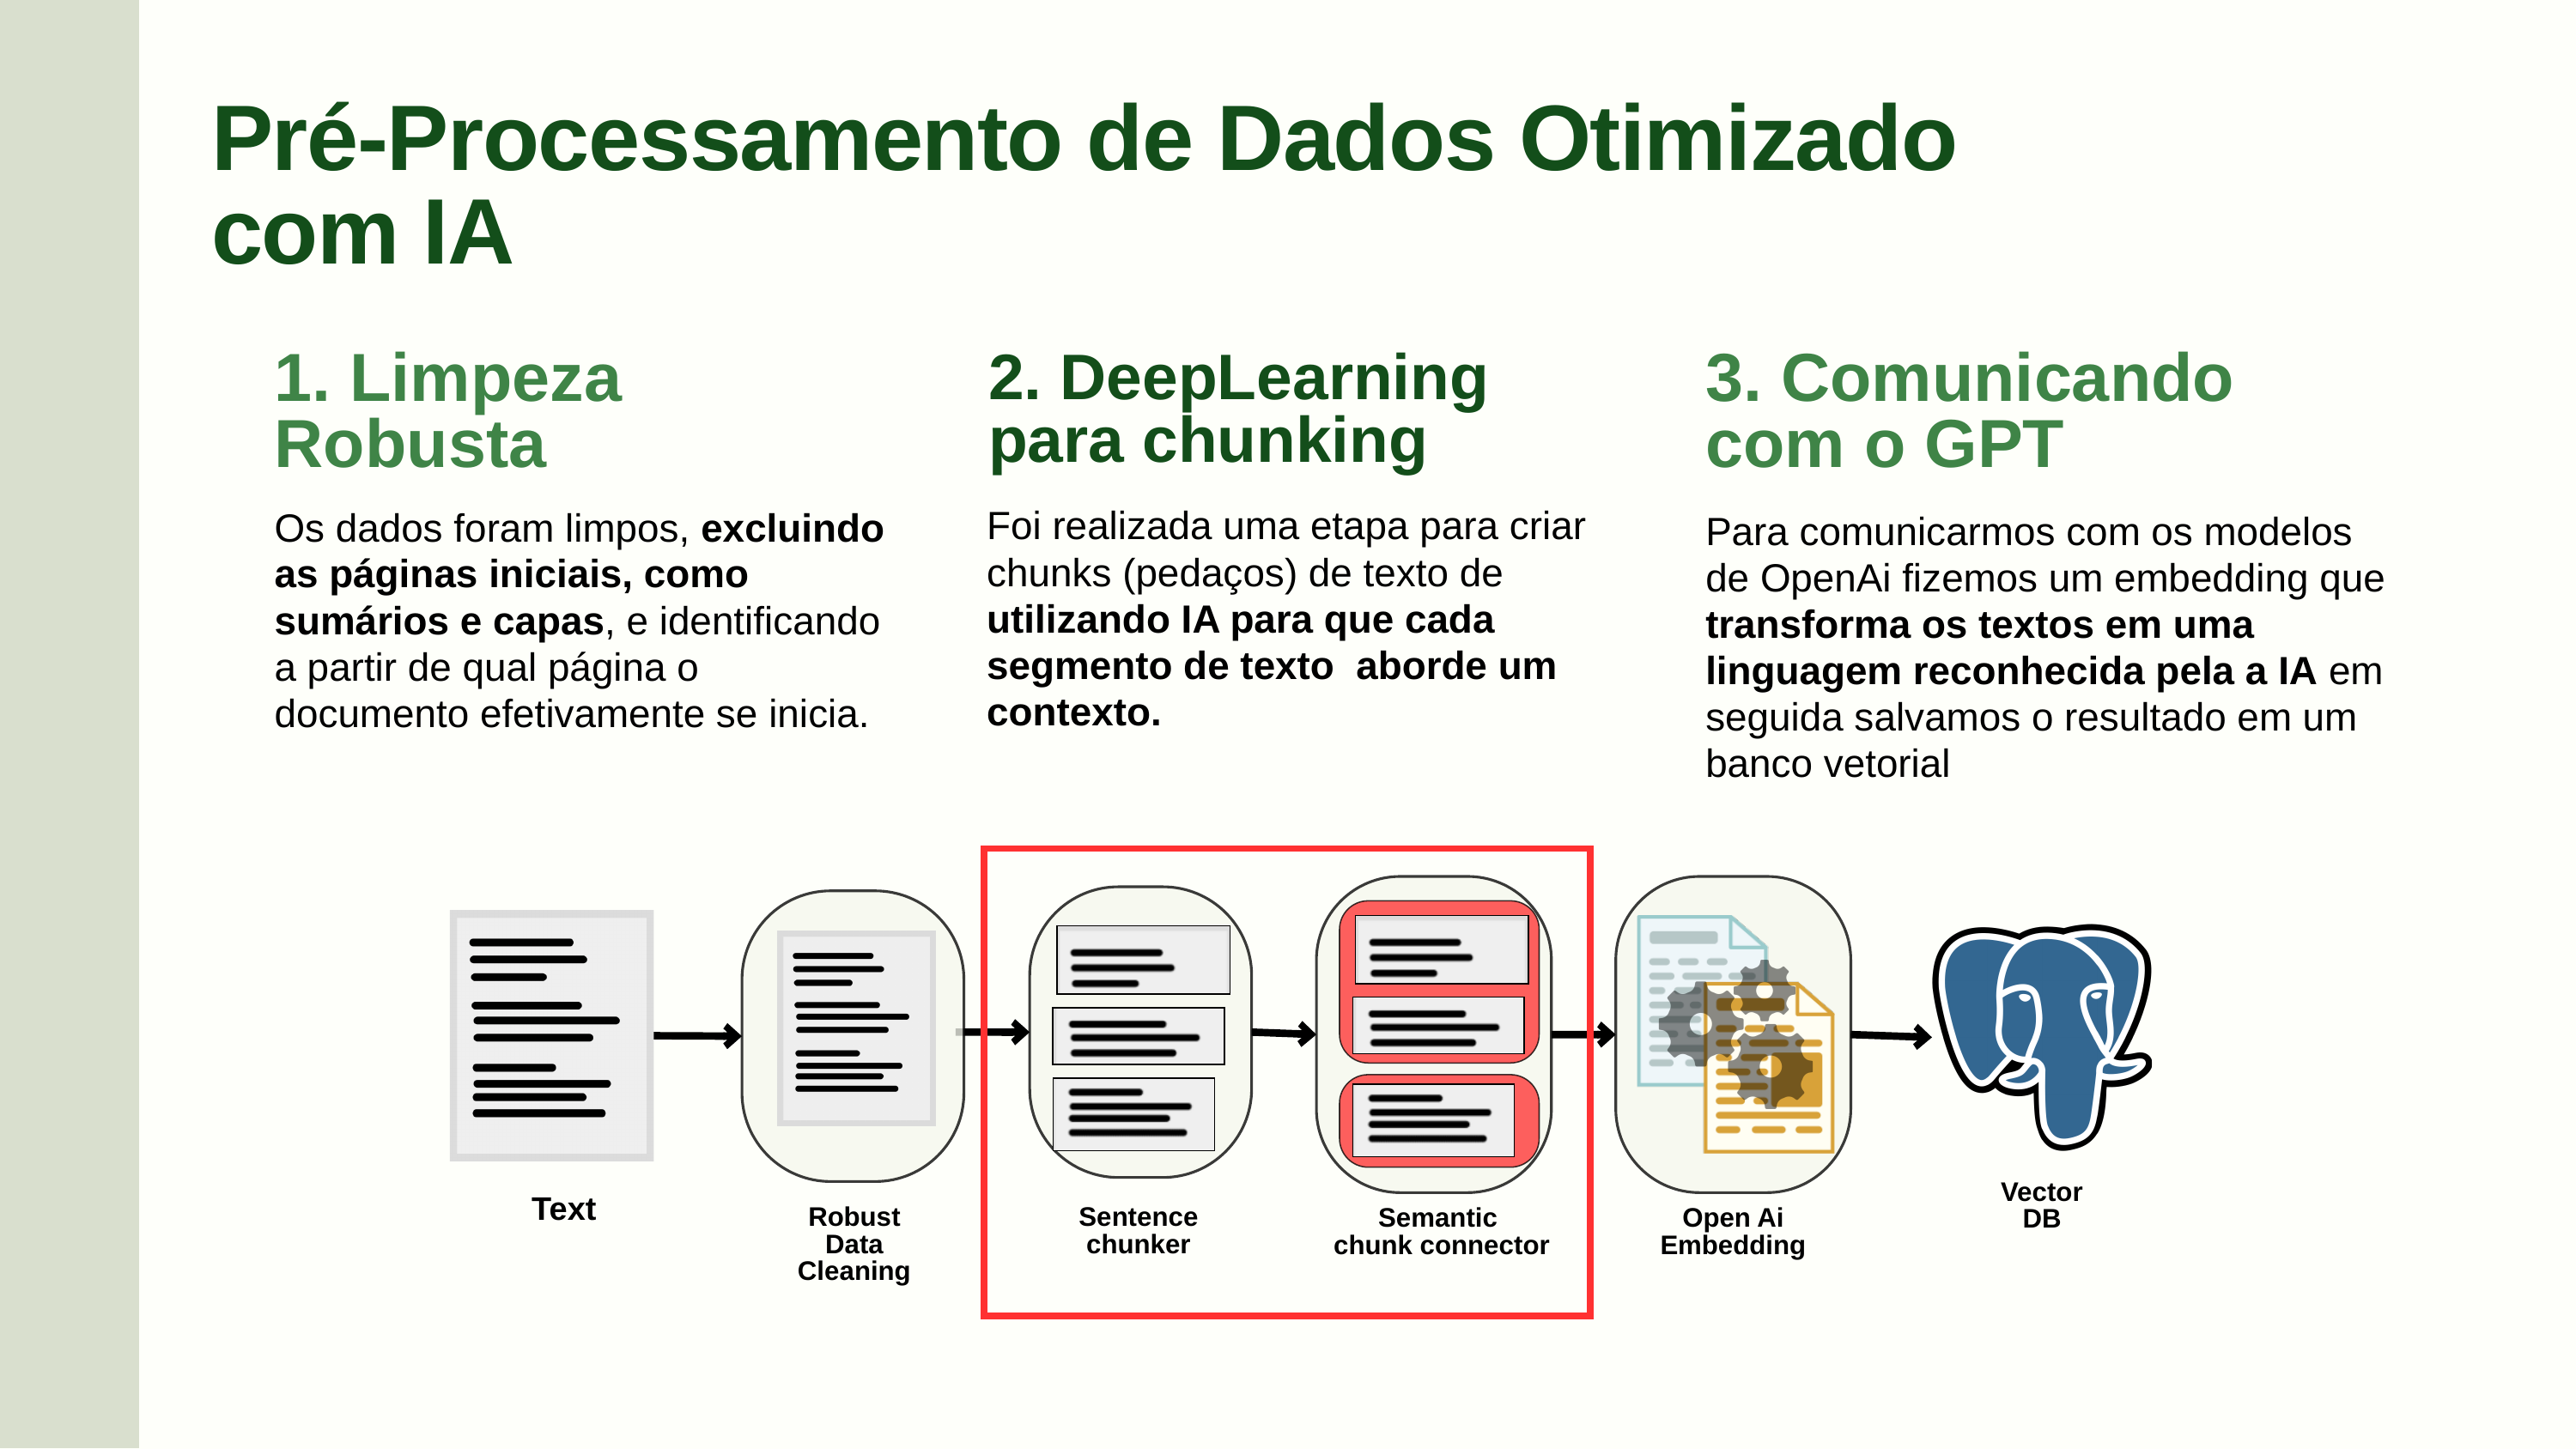

Pré-Processamento de Dados Otimizado com IA
1. Limpeza
Robusta
Os dados foram limpos, excluindo as páginas iniciais, como sumários e capas, e identificando a partir de qual página o documento efetivamente se inicia.

2. DeepLearning para chunking
Foi realizada uma etapa para criar chunks (pedaços) de texto de utilizando IA para que cada segmento de texto  aborde um contexto.
3. Comunicando com o GPT
Para comunicarmos com os modelos de OpenAi fizemos um embedding que transforma os textos em uma linguagem reconhecida pela a IA em seguida salvamos o resultado em um banco vetorial

Vector DB
Text
Robust Data Cleaning
Sentence
chunker
Semantic
chunk connector
Open Ai
Embedding